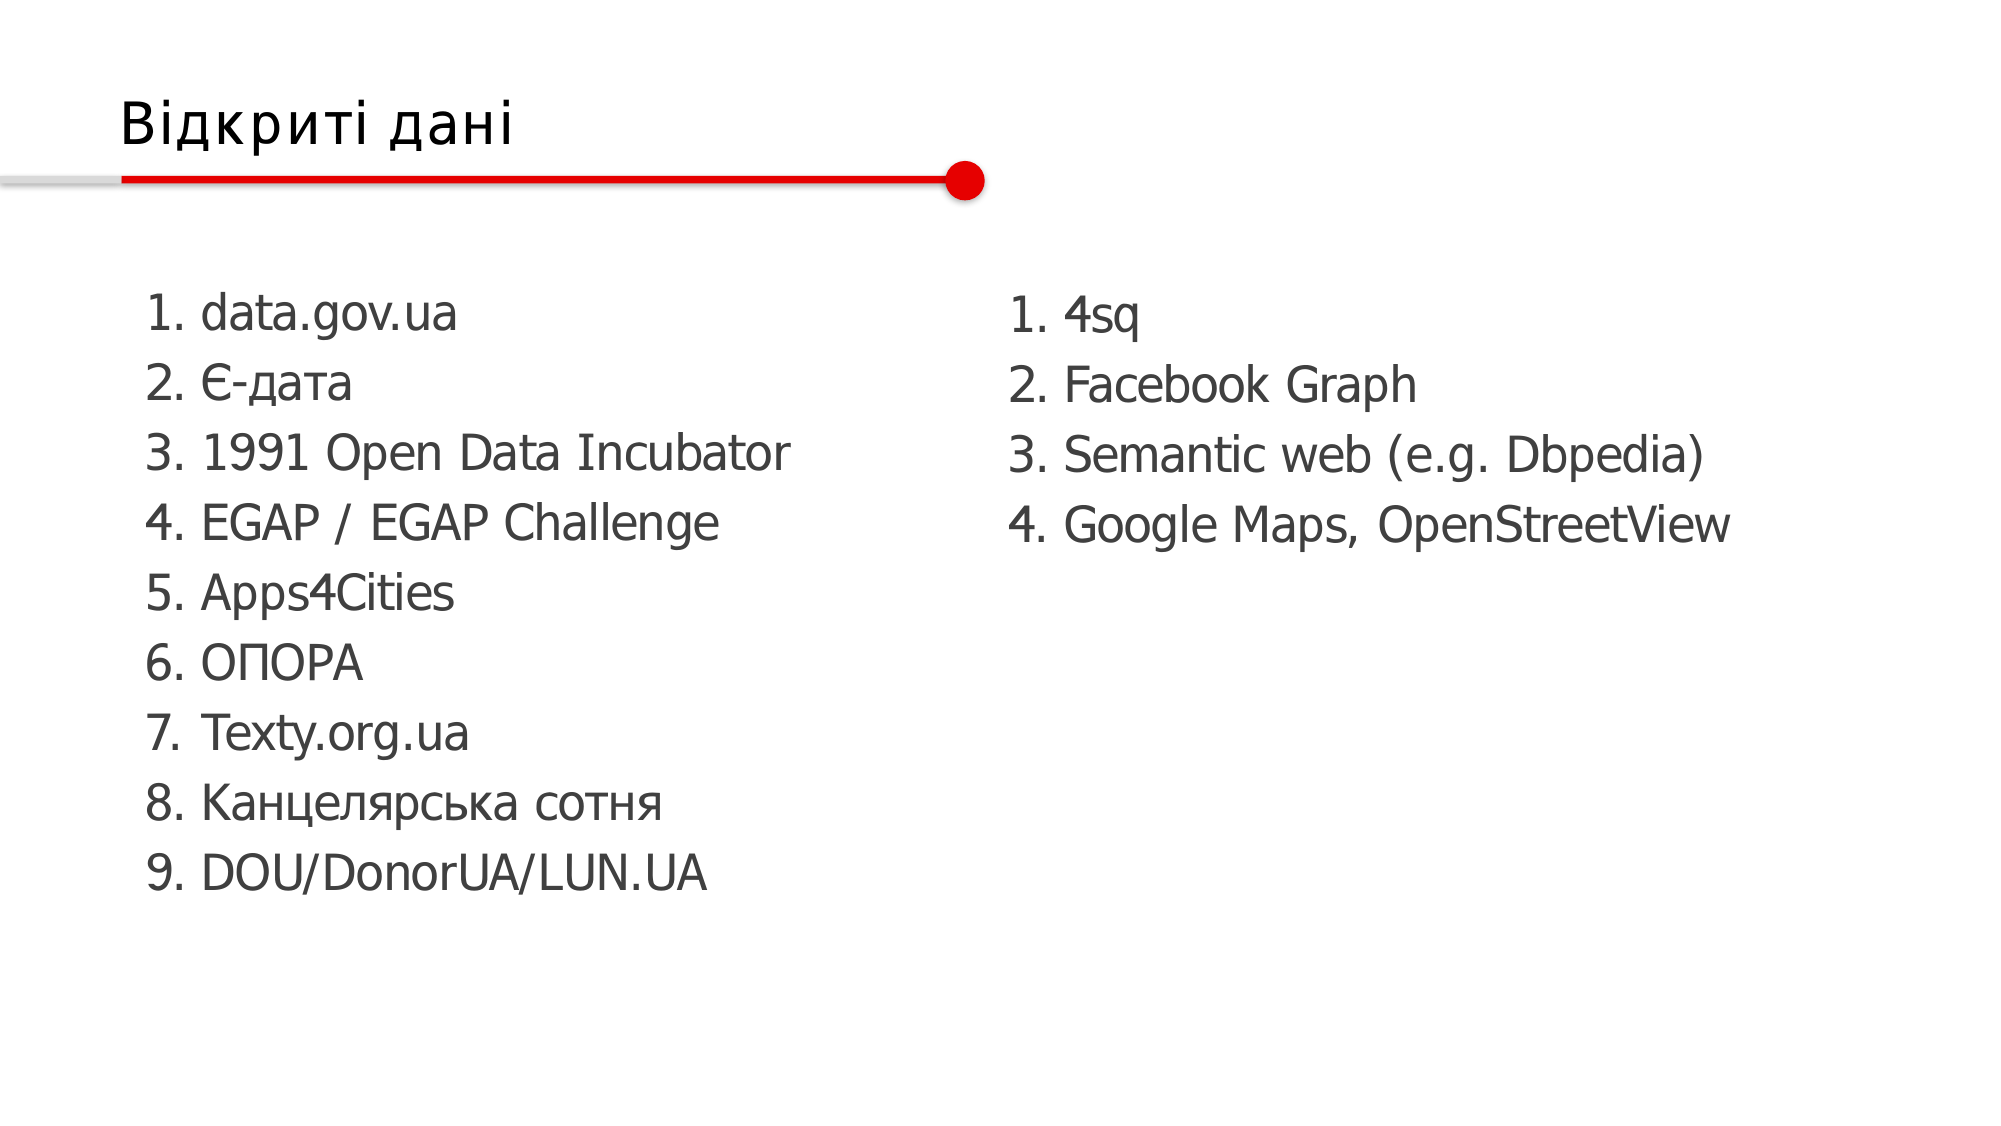

# Відкриті дані

data.gov.ua
Є-дата
1991 Open Data Incubator
EGAP / EGAP Challenge
Apps4Cities
ОПОРА
Texty.org.ua
Канцелярська сотня
DOU/DonorUA/LUN.UA
4sq
Facebook Graph
Semantic web (e.g. Dbpedia)
Google Maps, OpenStreetView